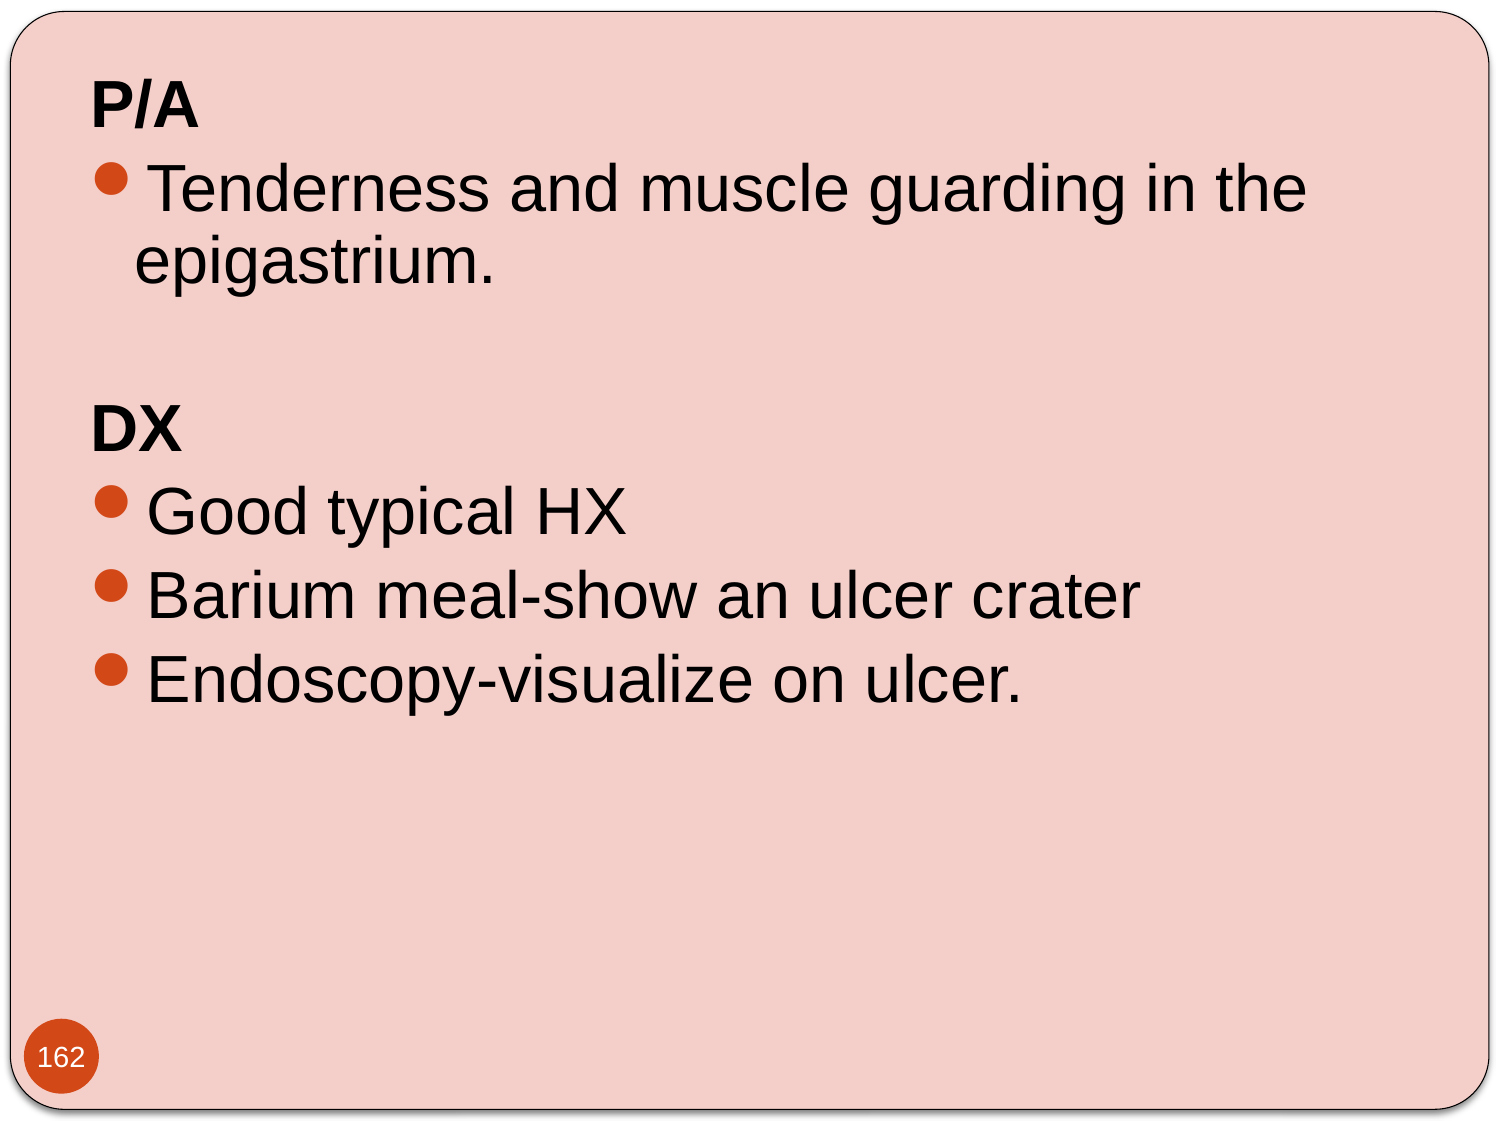

P/A
Tenderness and muscle guarding in the epigastrium.

DX
Good typical HX
Barium meal-show an ulcer crater
Endoscopy-visualize on ulcer.

162